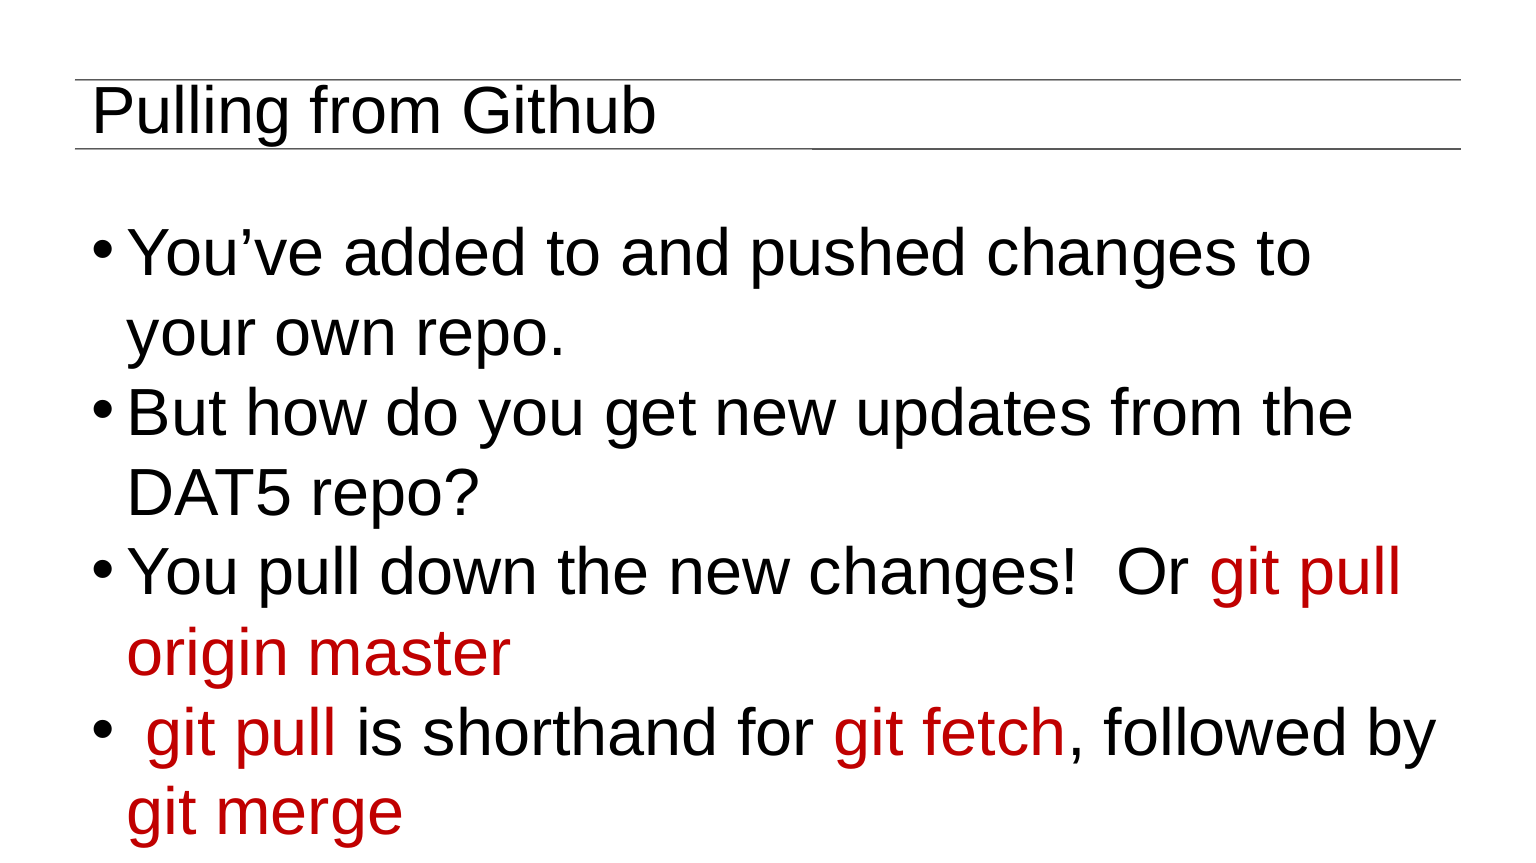

Pulling from Github
You’ve added to and pushed changes to your own repo.
But how do you get new updates from the DAT5 repo?
You pull down the new changes!  Or git pull origin master
 git pull is shorthand for git fetch, followed by git merge